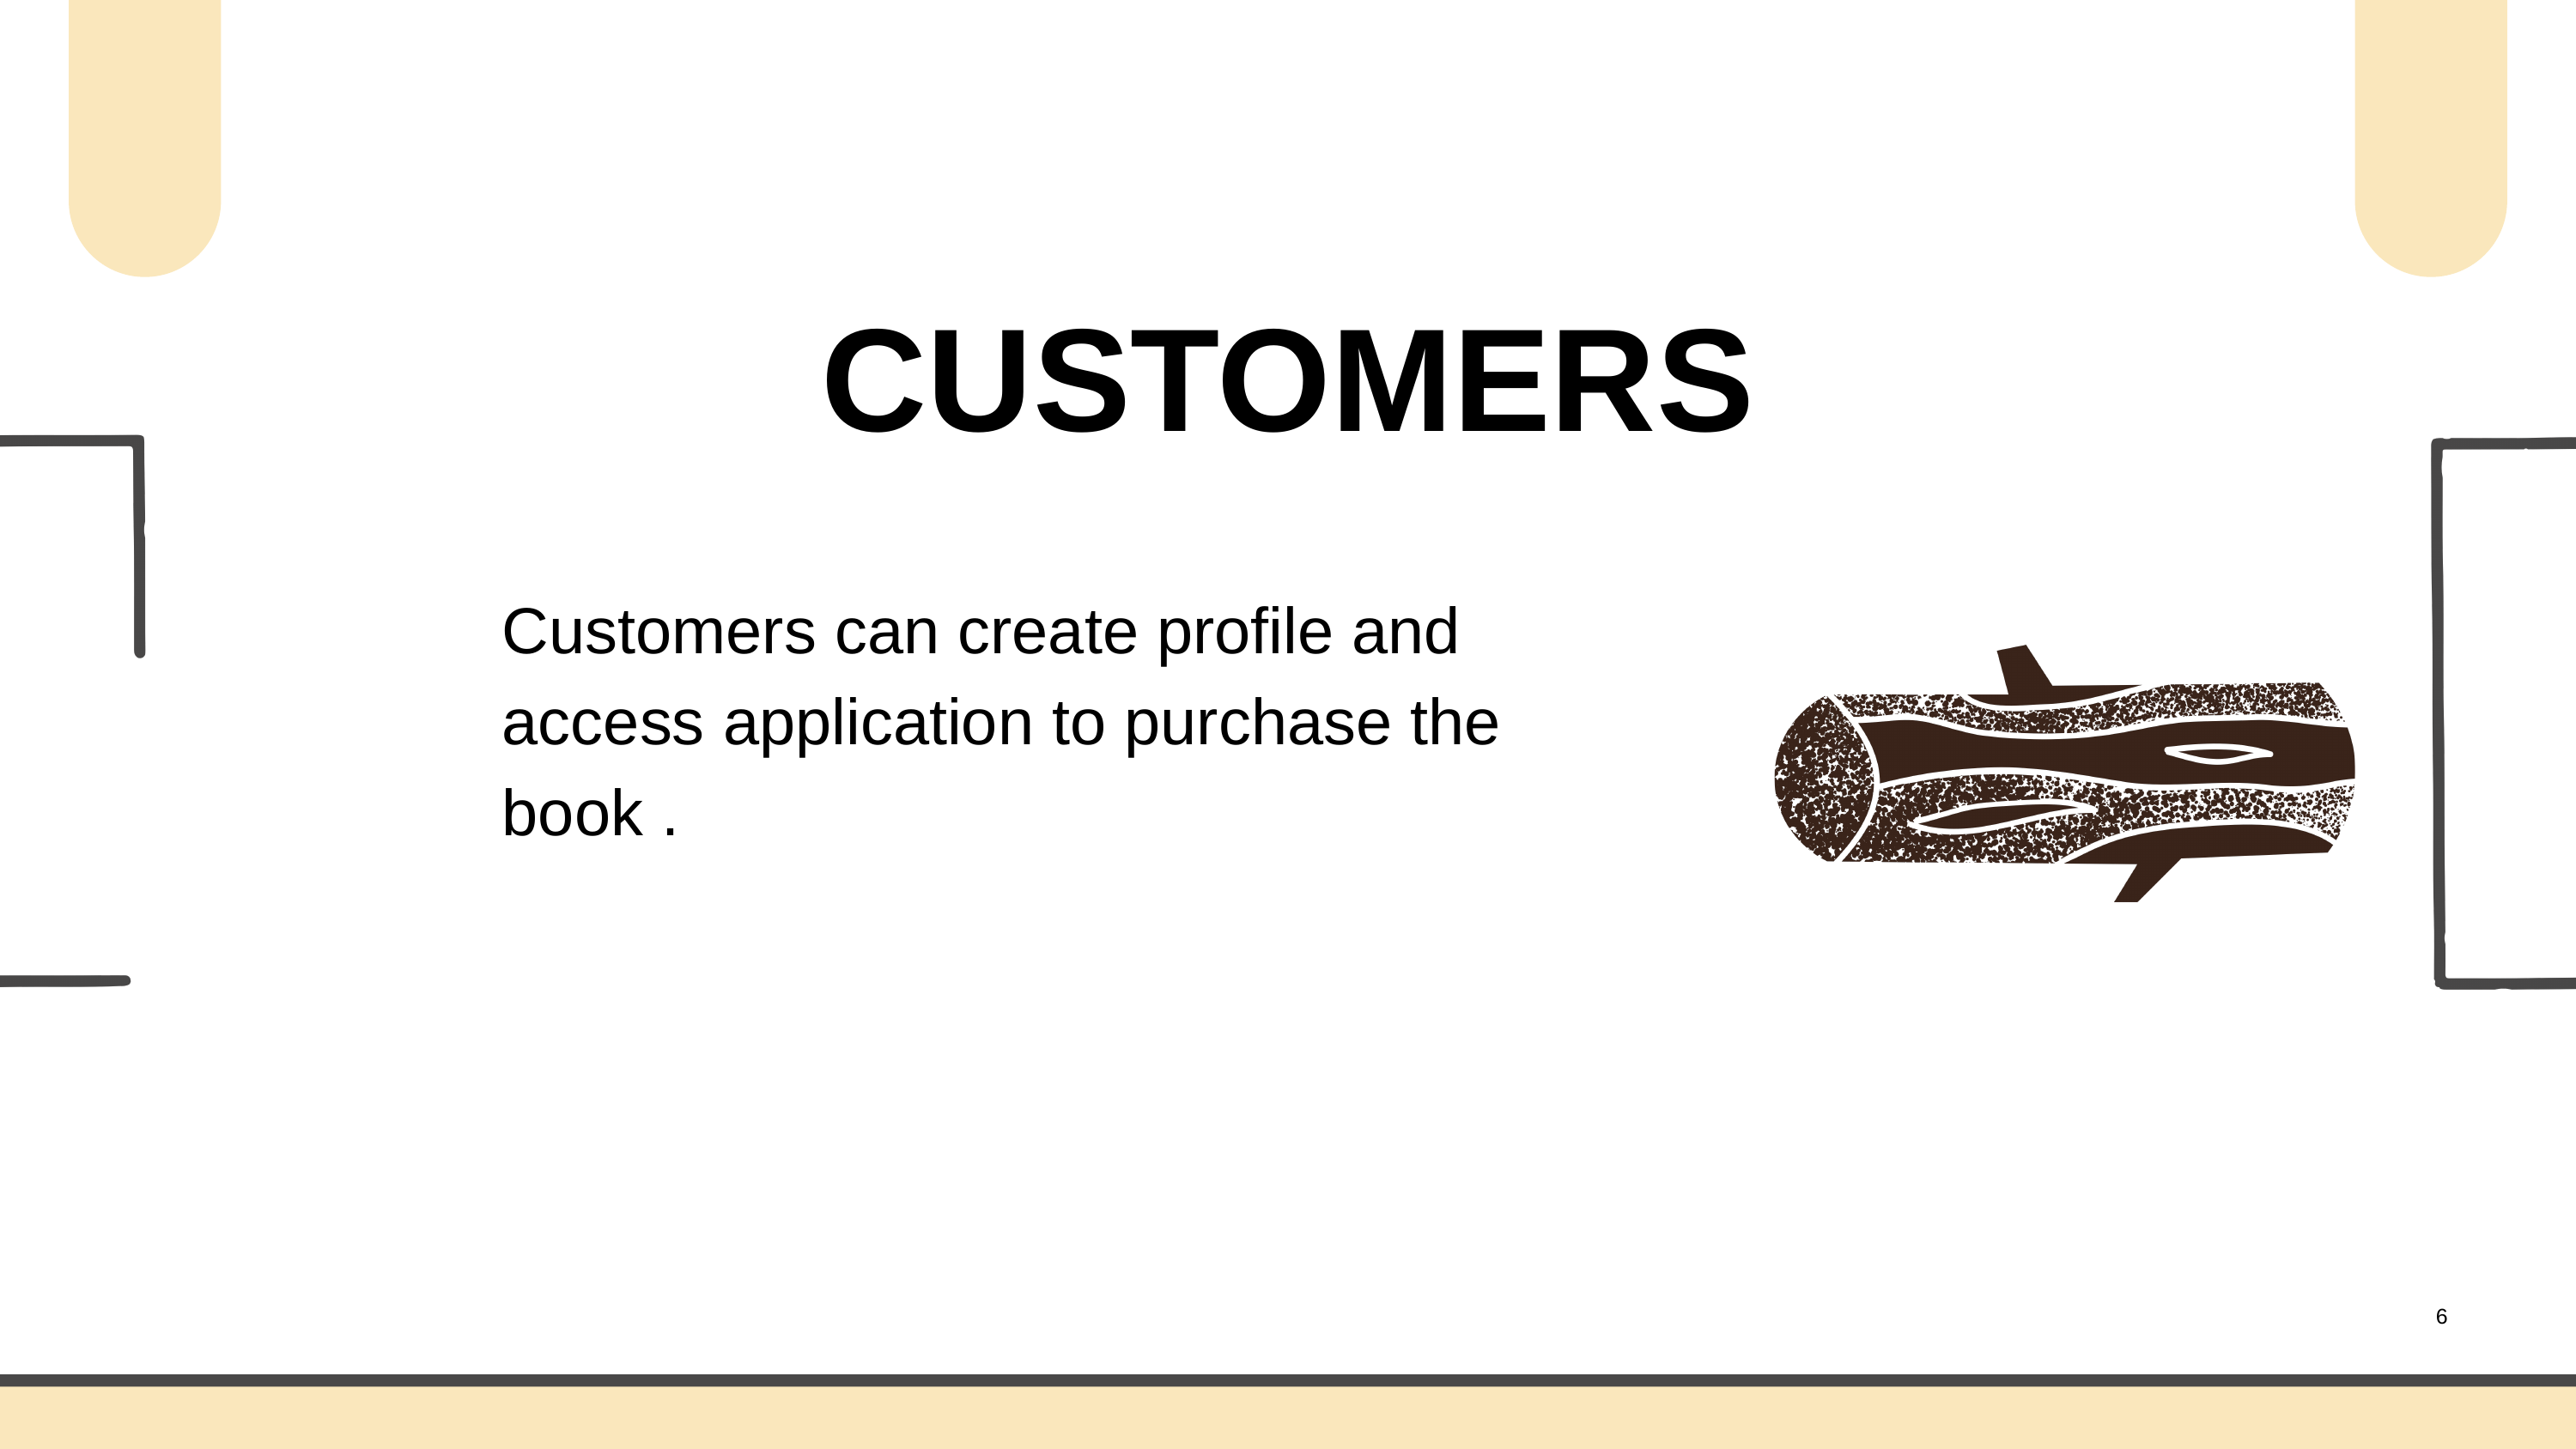

CUSTOMERS

Customers can create profile and access application to purchase the book .

6